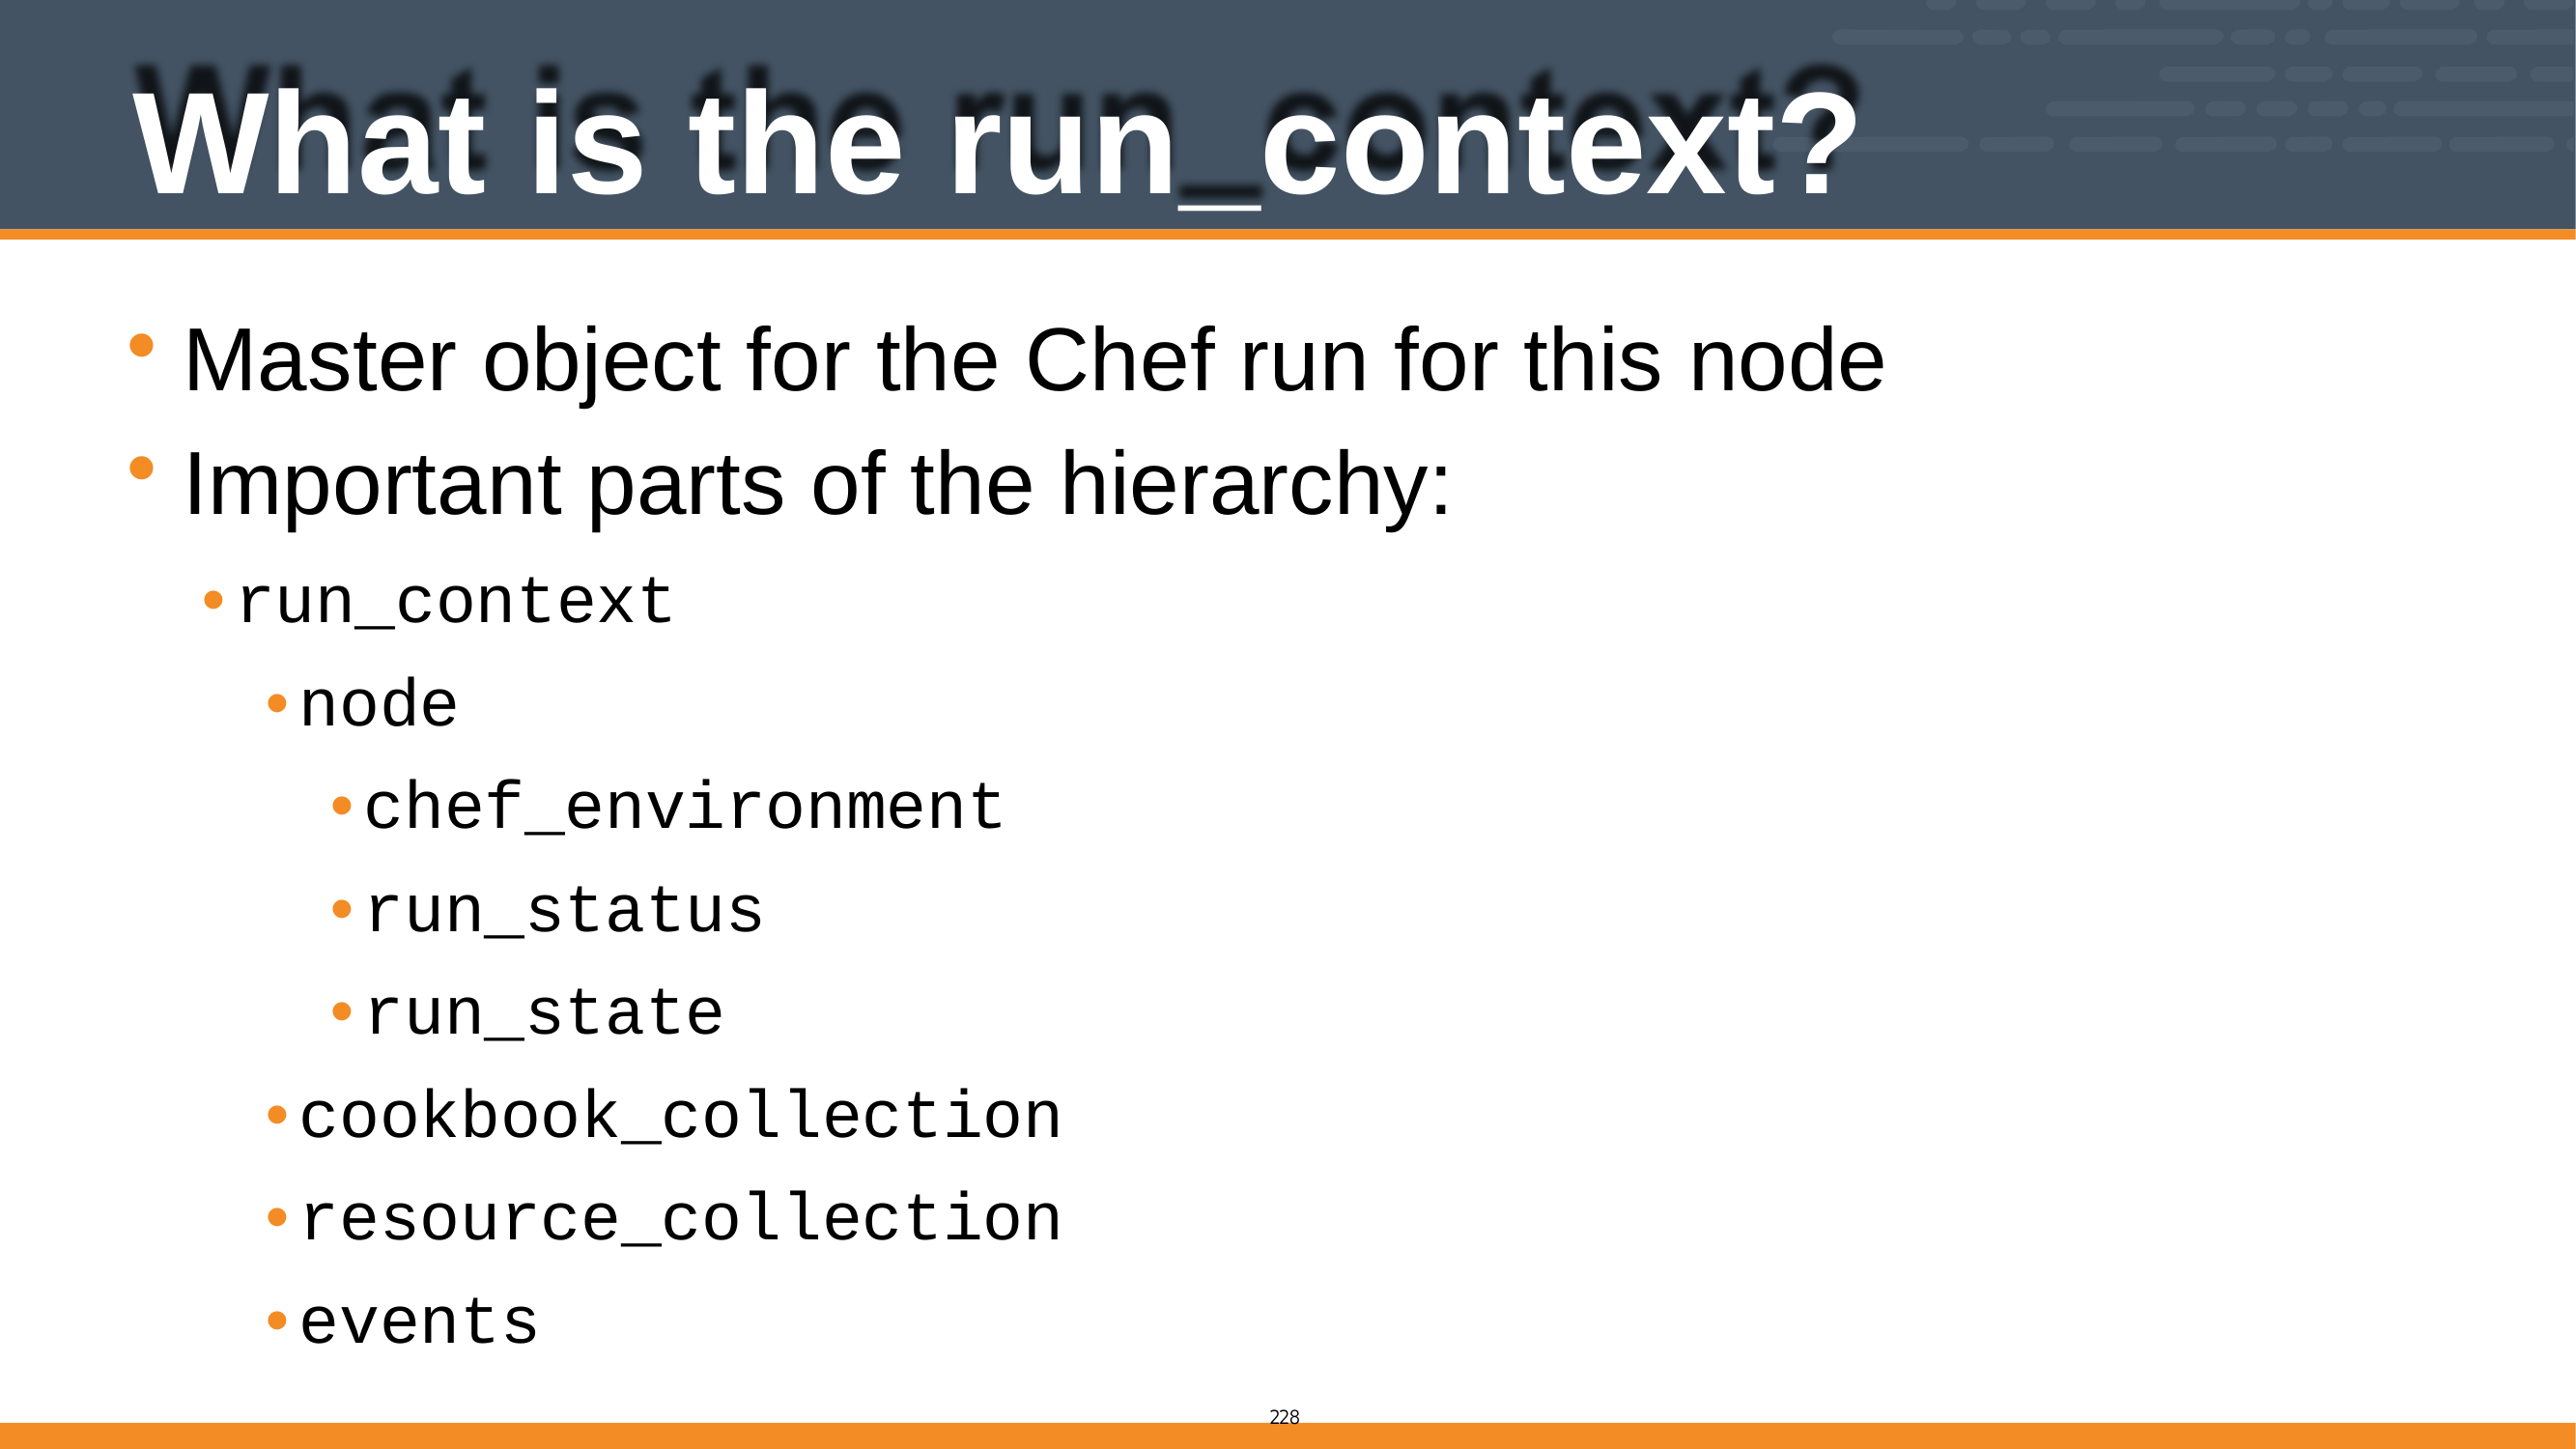

# What is the run_context?

Master object for the Chef run for this node
Important parts of the hierarchy:
•run_context
•node
•chef_environment
•run_status
•run_state
•cookbook_collection
•resource_collection
•events
228